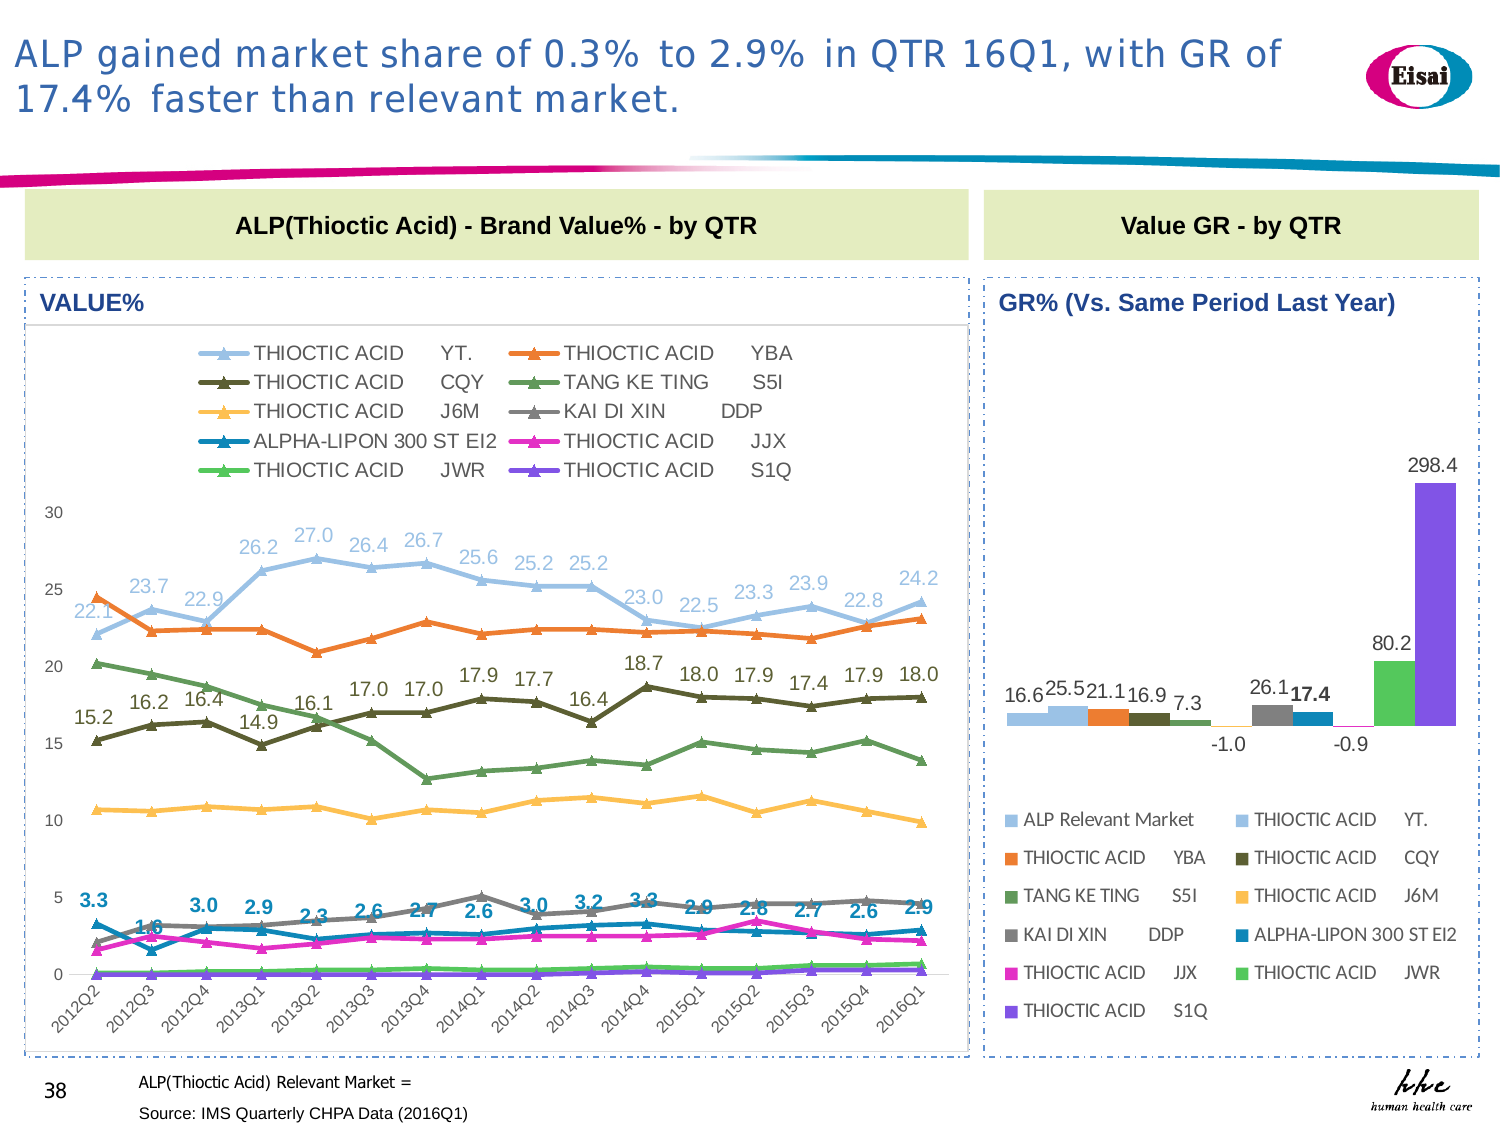

ALP gained market share of 0.3% to 2.9% in QTR 16Q1, with GR of 17.4% faster than relevant market.
ALP(Thioctic Acid) - Brand Value% - by QTR
Value GR - by QTR

VALUE%
GR% (Vs. Same Period Last Year)

### Chart

| Category | THIOCTIC ACID      YT. | THIOCTIC ACID      YBA | THIOCTIC ACID      CQY | TANG KE TING       S5I | THIOCTIC ACID      J6M | KAI DI XIN         DDP | ALPHA-LIPON 300 ST EI2 | THIOCTIC ACID      JJX | THIOCTIC ACID      JWR | THIOCTIC ACID      S1Q |
|---|---|---|---|---|---|---|---|---|---|---|
| 2012Q2 | 22.1 | 24.5 | 15.2 | 20.2 | 10.7 | 2.1 | 3.3 | 1.6 | 0.1 | 0.0 |
| 2012Q3 | 23.7 | 22.3 | 16.2 | 19.5 | 10.6 | 3.2 | 1.6 | 2.5 | 0.1 | 0.0 |
| 2012Q4 | 22.9 | 22.4 | 16.4 | 18.7 | 10.9 | 3.1 | 3.0 | 2.1 | 0.2 | 0.0 |
| 2013Q1 | 26.2 | 22.4 | 14.9 | 17.5 | 10.7 | 3.2 | 2.9 | 1.7 | 0.2 | 0.0 |
| 2013Q2 | 27.0 | 20.9 | 16.1 | 16.7 | 10.9 | 3.5 | 2.3 | 2.0 | 0.3 | 0.0 |
| 2013Q3 | 26.4 | 21.8 | 17.0 | 15.2 | 10.1 | 3.7 | 2.6 | 2.4 | 0.3 | 0.0 |
| 2013Q4 | 26.7 | 22.9 | 17.0 | 12.7 | 10.7 | 4.3 | 2.7 | 2.3 | 0.4 | 0.0 |
| 2014Q1 | 25.6 | 22.1 | 17.9 | 13.2 | 10.5 | 5.1 | 2.6 | 2.3 | 0.3 | 0.0 |
| 2014Q2 | 25.2 | 22.4 | 17.7 | 13.4 | 11.3 | 3.9 | 3.0 | 2.5 | 0.3 | 0.0 |
| 2014Q3 | 25.2 | 22.4 | 16.4 | 13.9 | 11.5 | 4.1 | 3.2 | 2.5 | 0.4 | 0.1 |
| 2014Q4 | 23.0 | 22.2 | 18.7 | 13.6 | 11.1 | 4.7 | 3.3 | 2.5 | 0.5 | 0.2 |
| 2015Q1 | 22.5 | 22.3 | 18.0 | 15.1 | 11.6 | 4.3 | 2.9 | 2.6 | 0.4 | 0.1 |
| 2015Q2 | 23.3 | 22.1 | 17.9 | 14.6 | 10.5 | 4.6 | 2.8 | 3.5 | 0.4 | 0.1 |
| 2015Q3 | 23.9 | 21.8 | 17.4 | 14.4 | 11.3 | 4.6 | 2.7 | 2.8 | 0.6 | 0.3 |
| 2015Q4 | 22.8 | 22.6 | 17.9 | 15.2 | 10.6 | 4.8 | 2.6 | 2.3 | 0.6 | 0.3 |
| 2016Q1 | 24.2 | 23.1 | 18.0 | 13.9 | 9.9 | 4.6 | 2.9 | 2.2 | 0.7 | 0.3 |

### Chart

| Category |  |  |  |  |  |  |  |  |  |  |  |
|---|---|---|---|---|---|---|---|---|---|---|---|
ALP(Thioctic Acid) Relevant Market =
38
Source: IMS Quarterly CHPA Data (2016Q1)